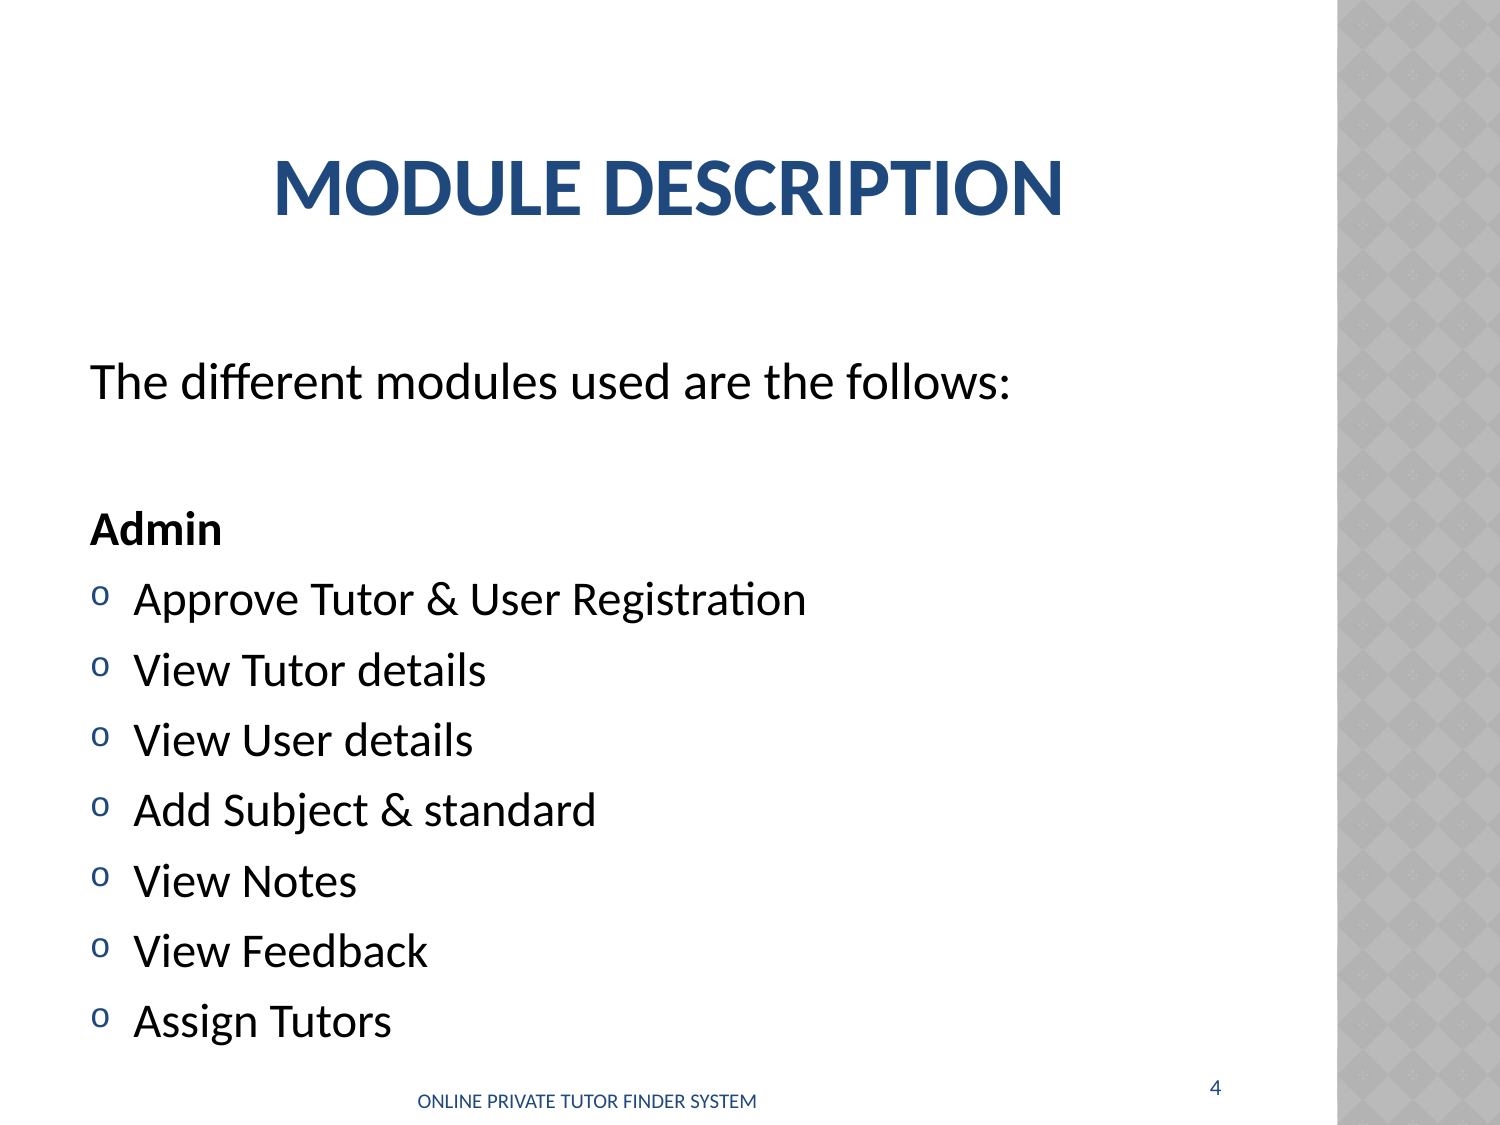

# Module description

The different modules used are the follows:

Admin
Approve Tutor & User Registration
View Tutor details
View User details
Add Subject & standard
View Notes
View Feedback
Assign Tutors

4
ONLINE PRIVATE TUTOR FINDER SYSTEM